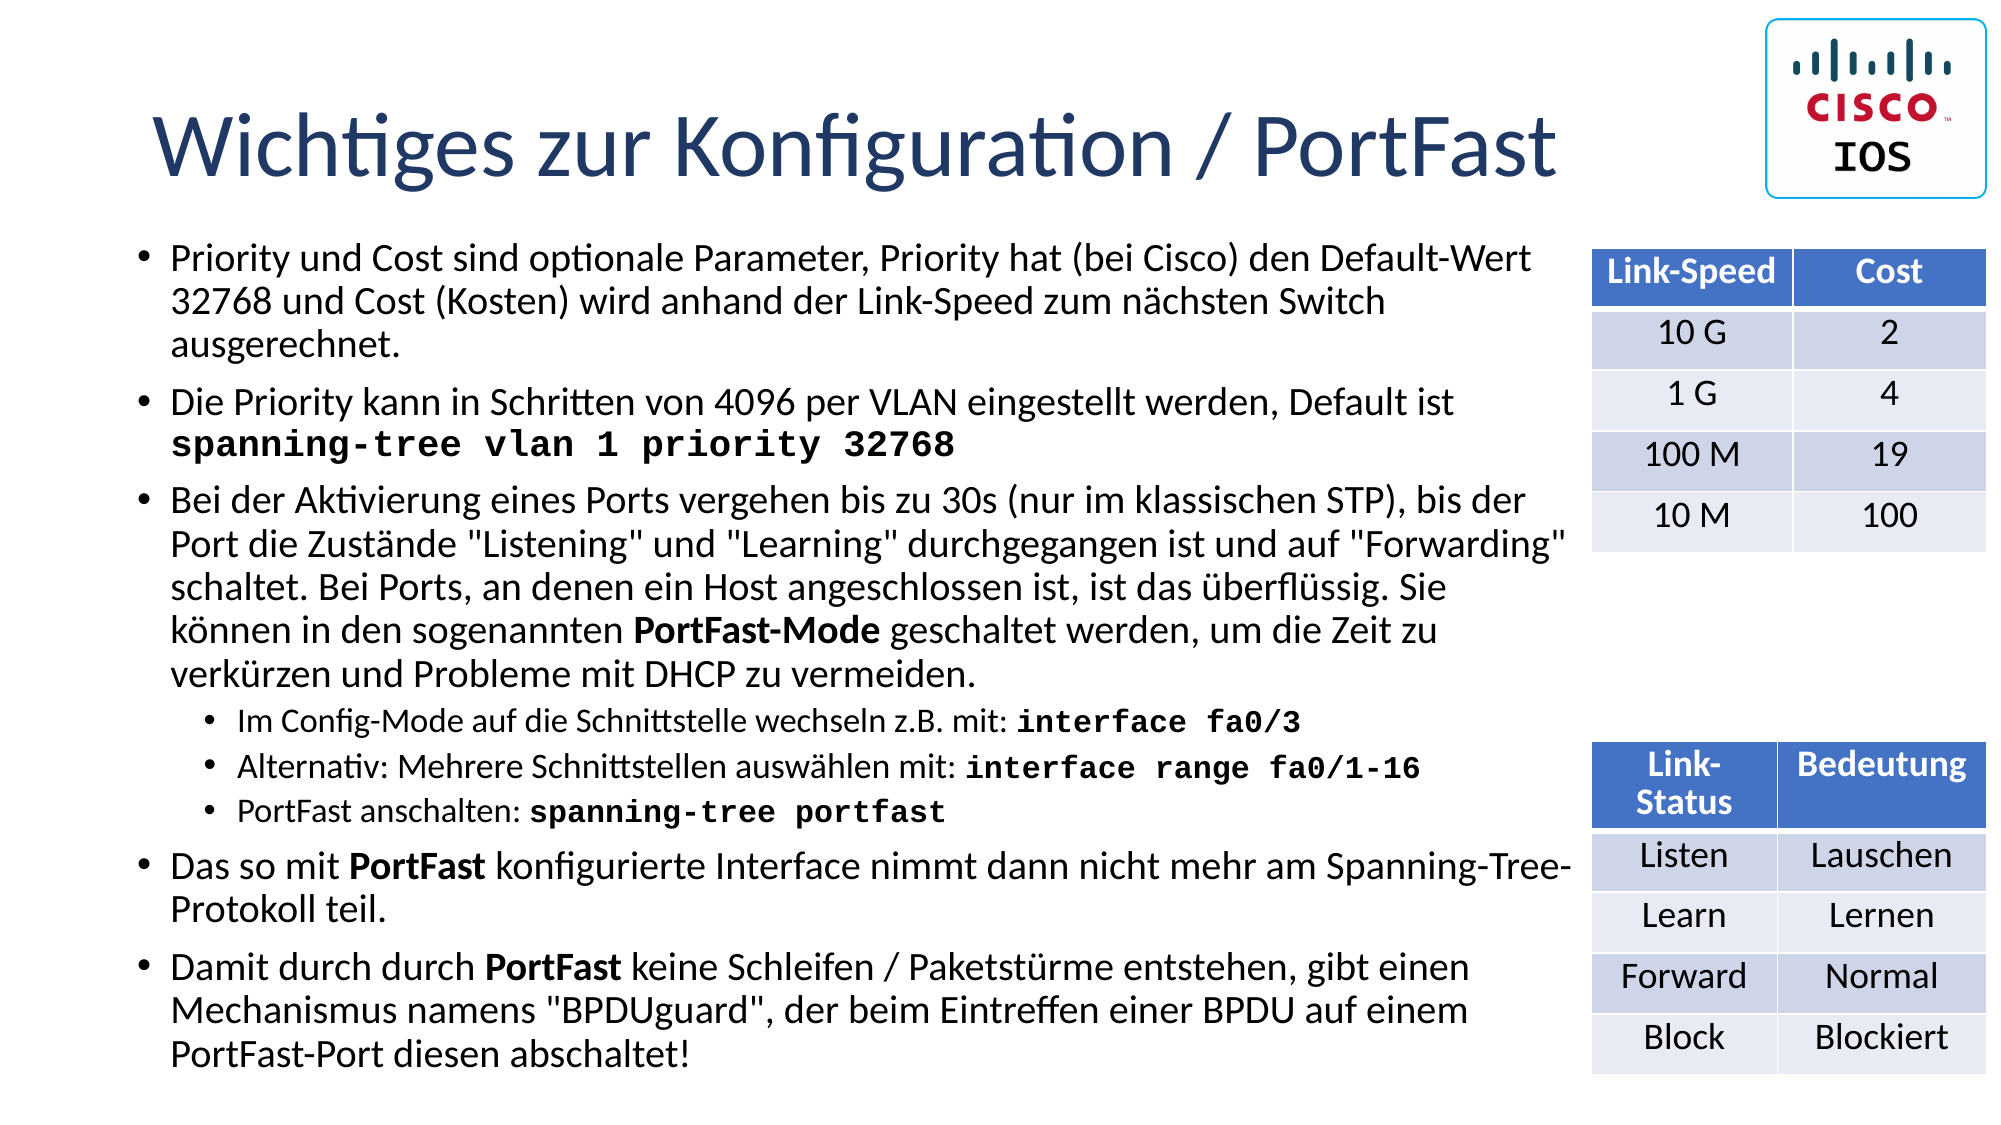

# Wichtiges zur Konfiguration / PortFast
Priority und Cost sind optionale Parameter, Priority hat (bei Cisco) den Default-Wert 32768 und Cost (Kosten) wird anhand der Link-Speed zum nächsten Switch ausgerechnet.
Die Priority kann in Schritten von 4096 per VLAN eingestellt werden, Default ist spanning-tree vlan 1 priority 32768
Bei der Aktivierung eines Ports vergehen bis zu 30s (nur im klassischen STP), bis der Port die Zustände "Listening" und "Learning" durchgegangen ist und auf "Forwarding" schaltet. Bei Ports, an denen ein Host angeschlossen ist, ist das überflüssig. Sie können in den sogenannten PortFast-Mode geschaltet werden, um die Zeit zu verkürzen und Probleme mit DHCP zu vermeiden.
Im Config-Mode auf die Schnittstelle wechseln z.B. mit: interface fa0/3
Alternativ: Mehrere Schnittstellen auswählen mit: interface range fa0/1-16
PortFast anschalten: spanning-tree portfast
Das so mit PortFast konfigurierte Interface nimmt dann nicht mehr am Spanning-Tree-Protokoll teil.
Damit durch durch PortFast keine Schleifen / Paketstürme entstehen, gibt einen Mechanismus namens "BPDUguard", der beim Eintreffen einer BPDU auf einem PortFast-Port diesen abschaltet!
| Link-Speed | Cost |
| --- | --- |
| 10 G | 2 |
| 1 G | 4 |
| 100 M | 19 |
| 10 M | 100 |
| Link-Status | Bedeutung |
| --- | --- |
| Listen | Lauschen |
| Learn | Lernen |
| Forward | Normal |
| Block | Blockiert |